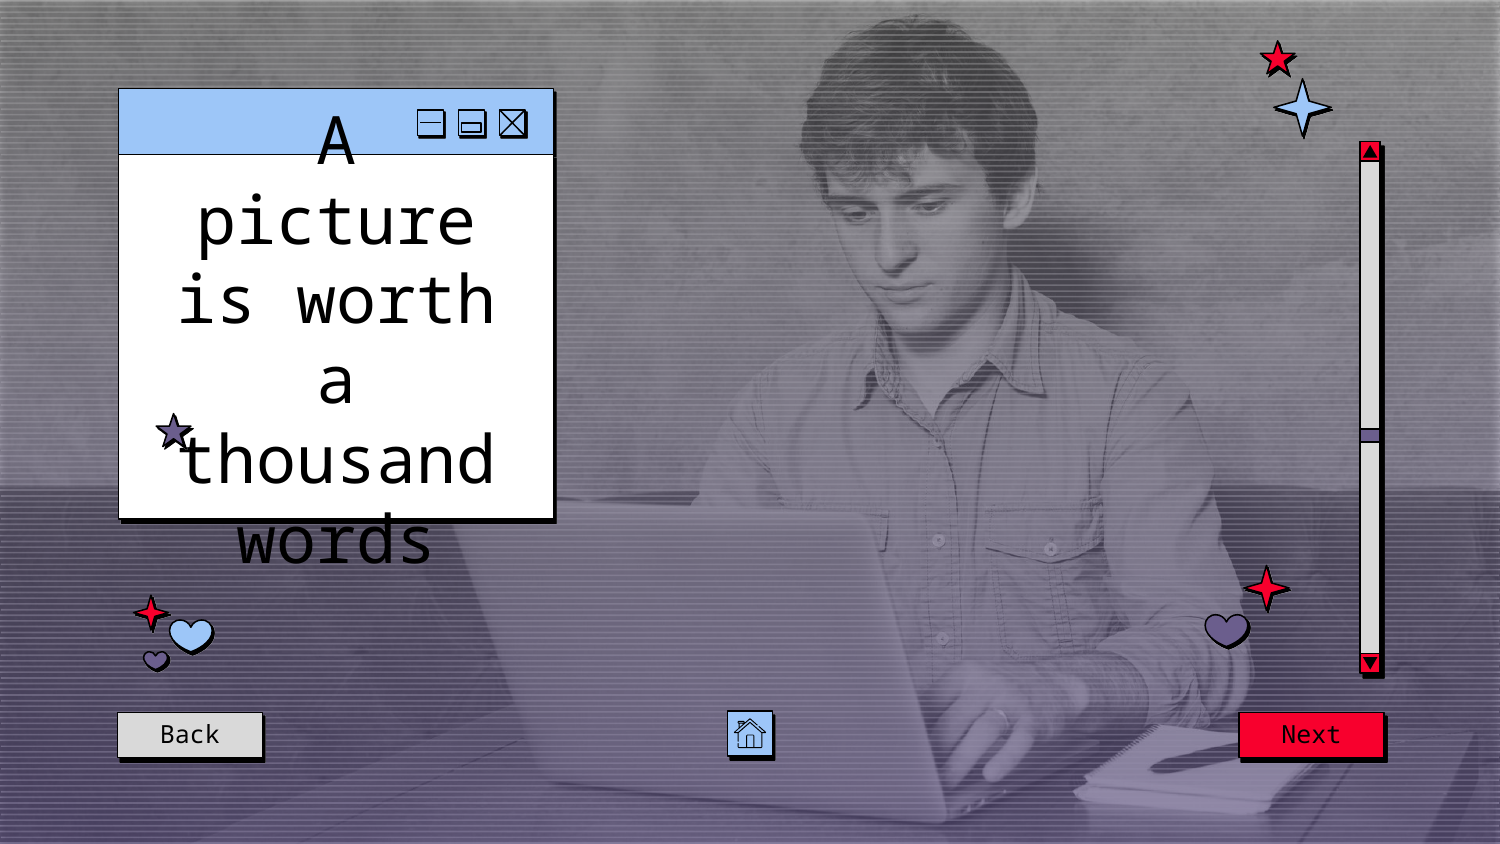

A picture is worth a thousand words

Back
Next